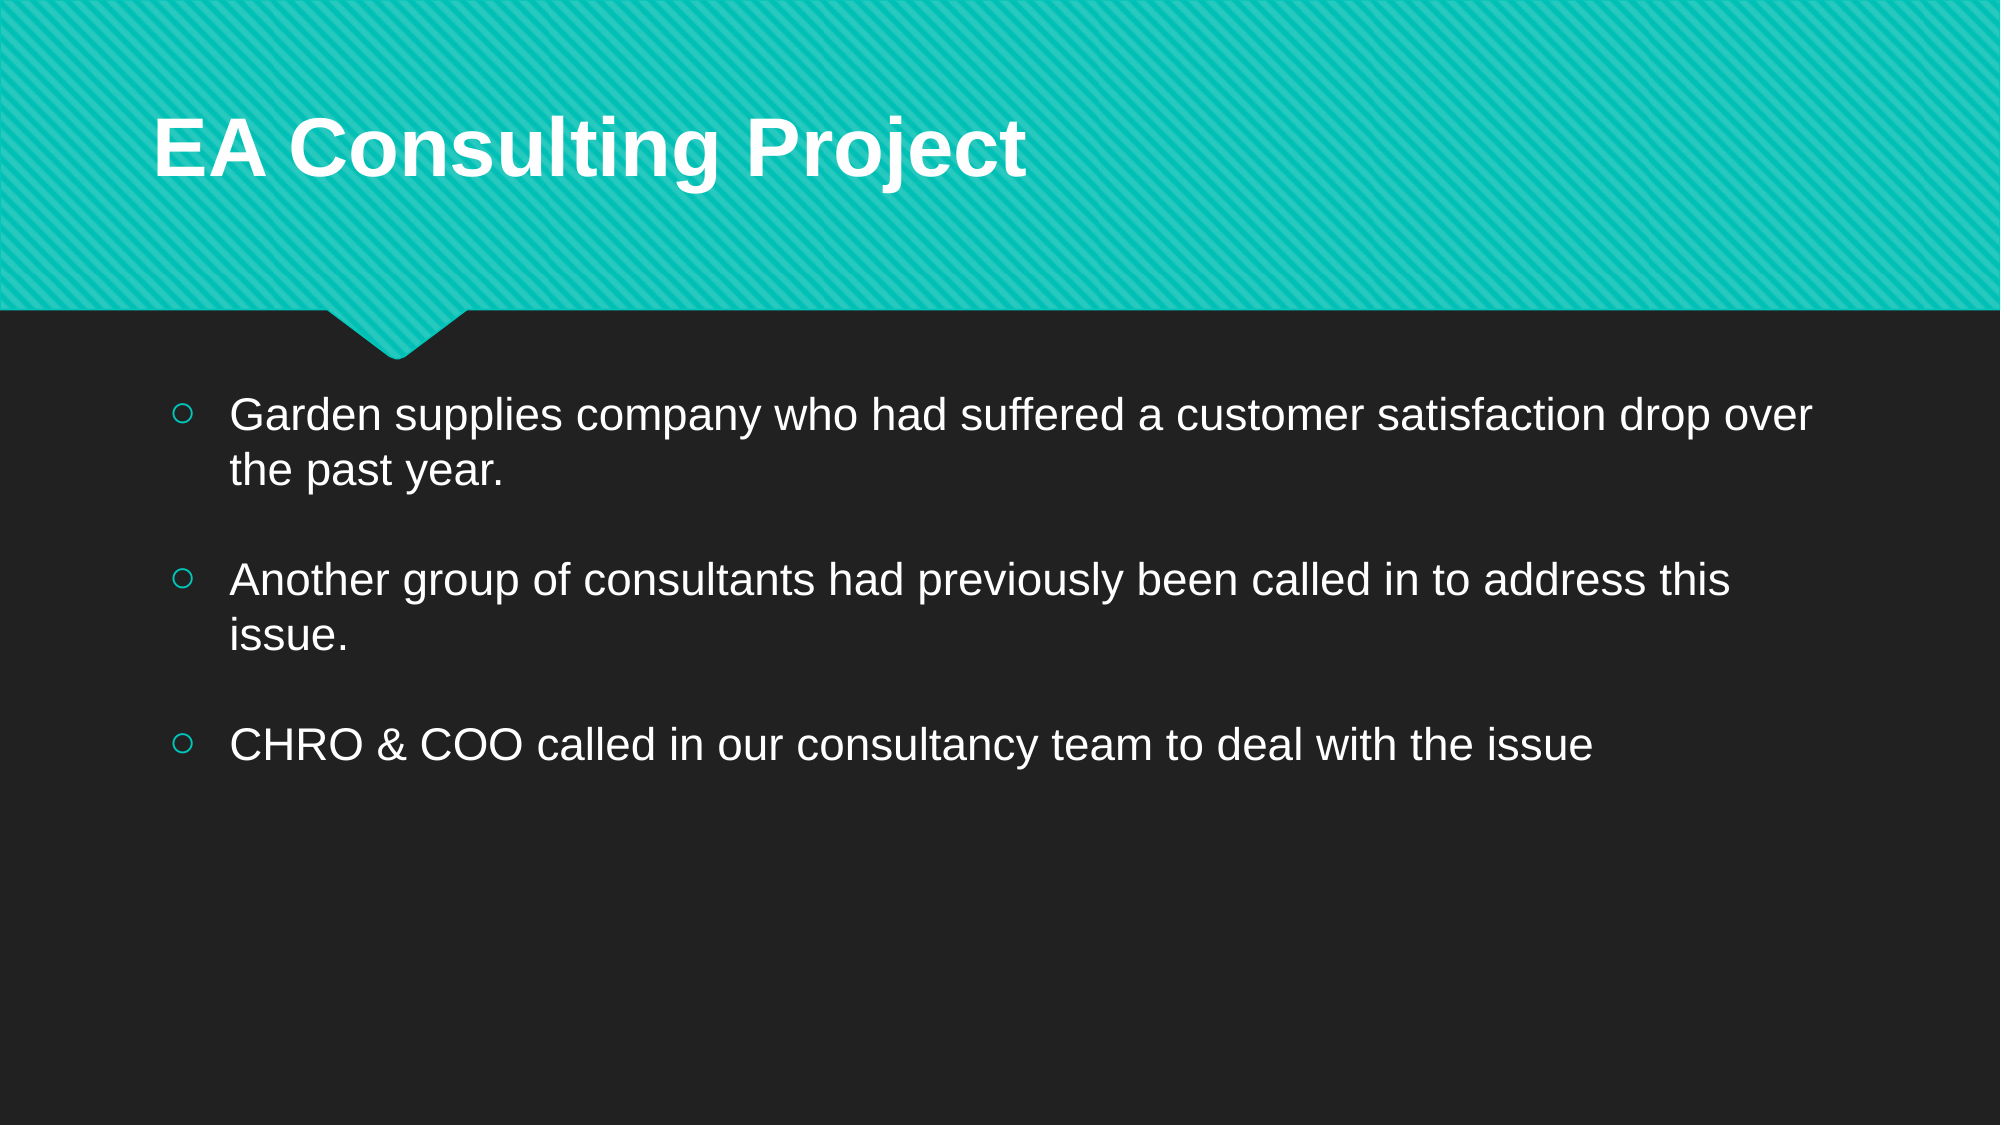

# EA Consulting Project
Garden supplies company who had suffered a customer satisfaction drop over the past year.

Another group of consultants had previously been called in to address this issue.

CHRO & COO called in our consultancy team to deal with the issue